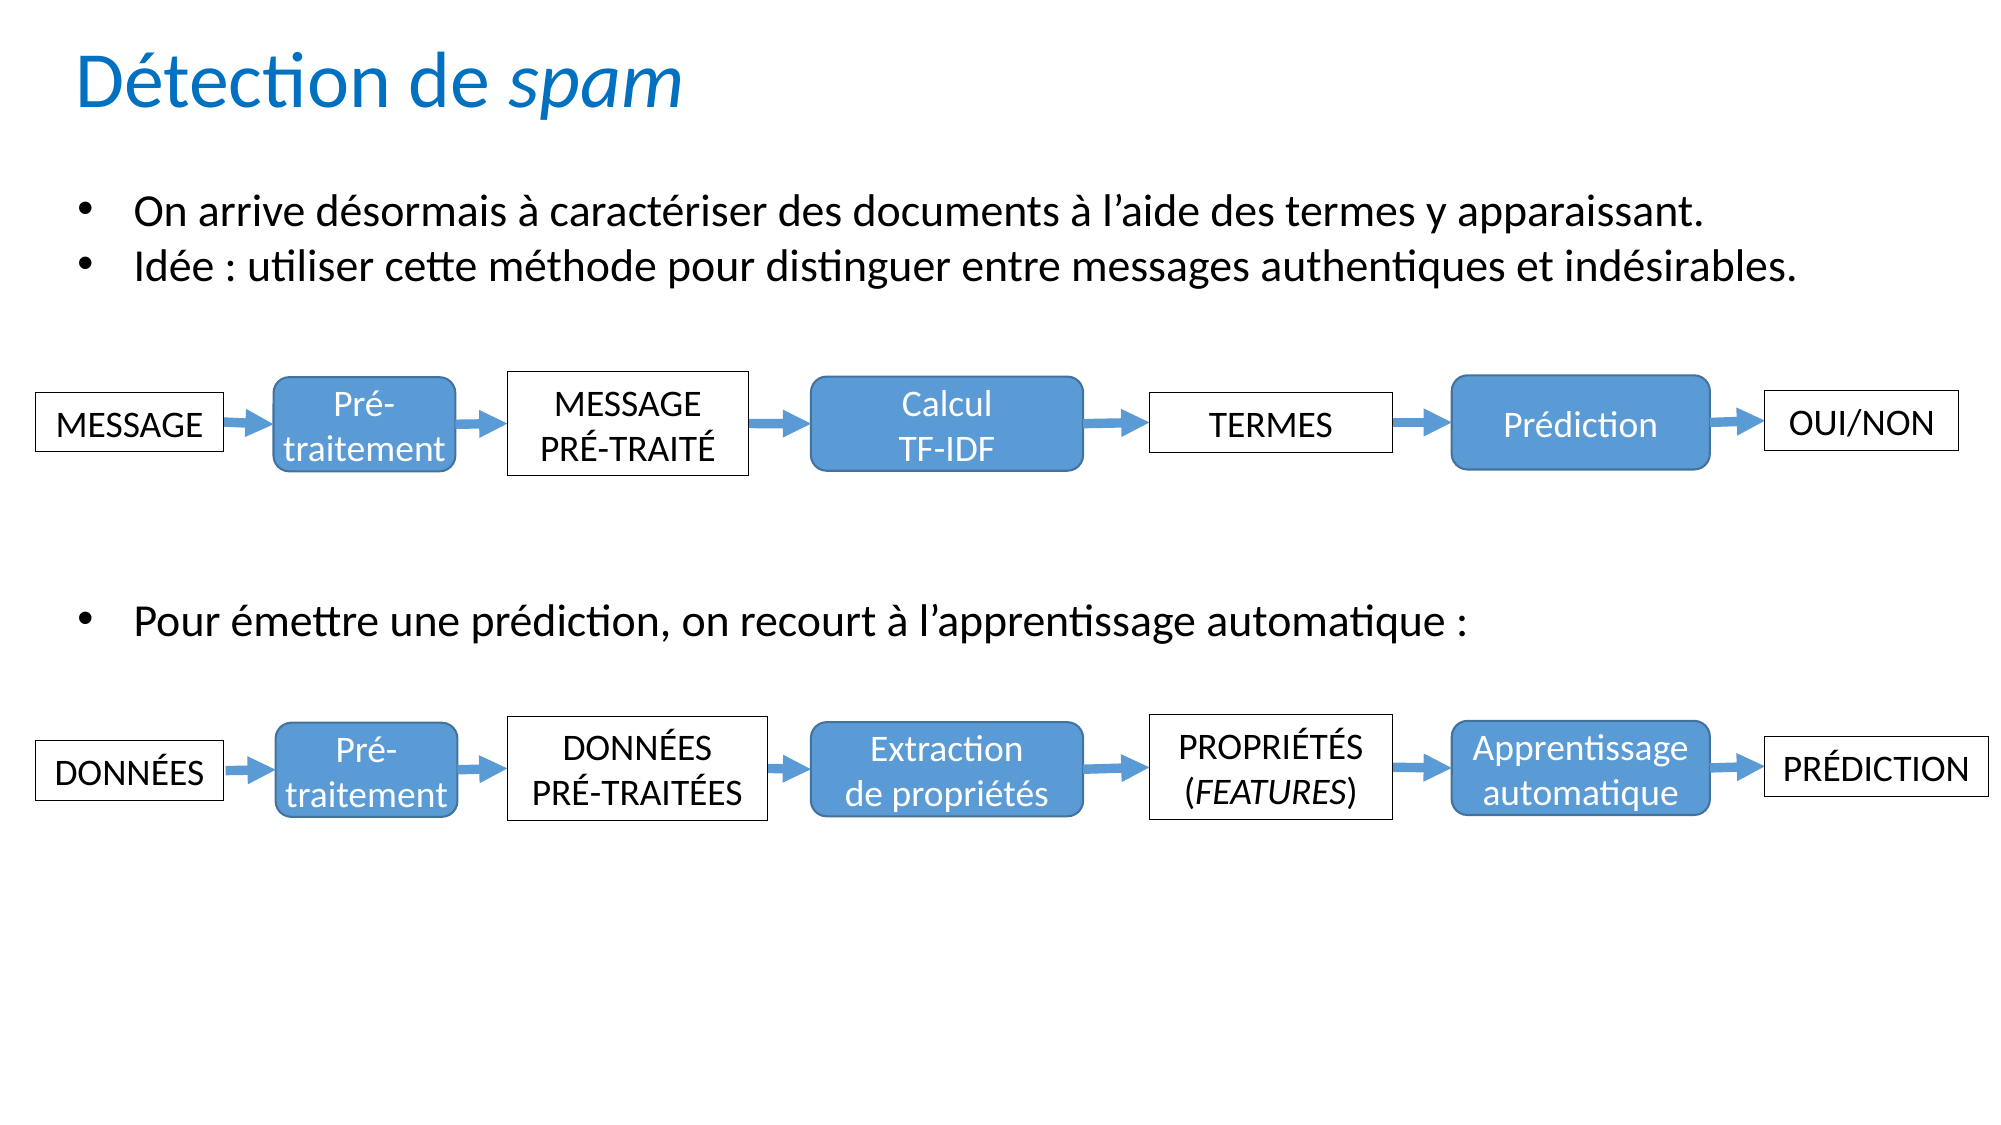

# Détection de spam
On arrive désormais à caractériser des documents à l’aide des termes y apparaissant.
Idée : utiliser cette méthode pour distinguer entre messages authentiques et indésirables.

Pour émettre une prédiction, on recourt à l’apprentissage automatique :
MESSAGE PRÉ-TRAITÉ
Prédiction
Calcul
TF-IDF
Pré-traitement
OUI/NON
MESSAGE
TERMES
PROPRIÉTÉS
(FEATURES)
DONNÉES
PRÉ-TRAITÉES
Apprentissage automatique
Extraction
de propriétés
Pré-traitement
PRÉDICTION
DONNÉES